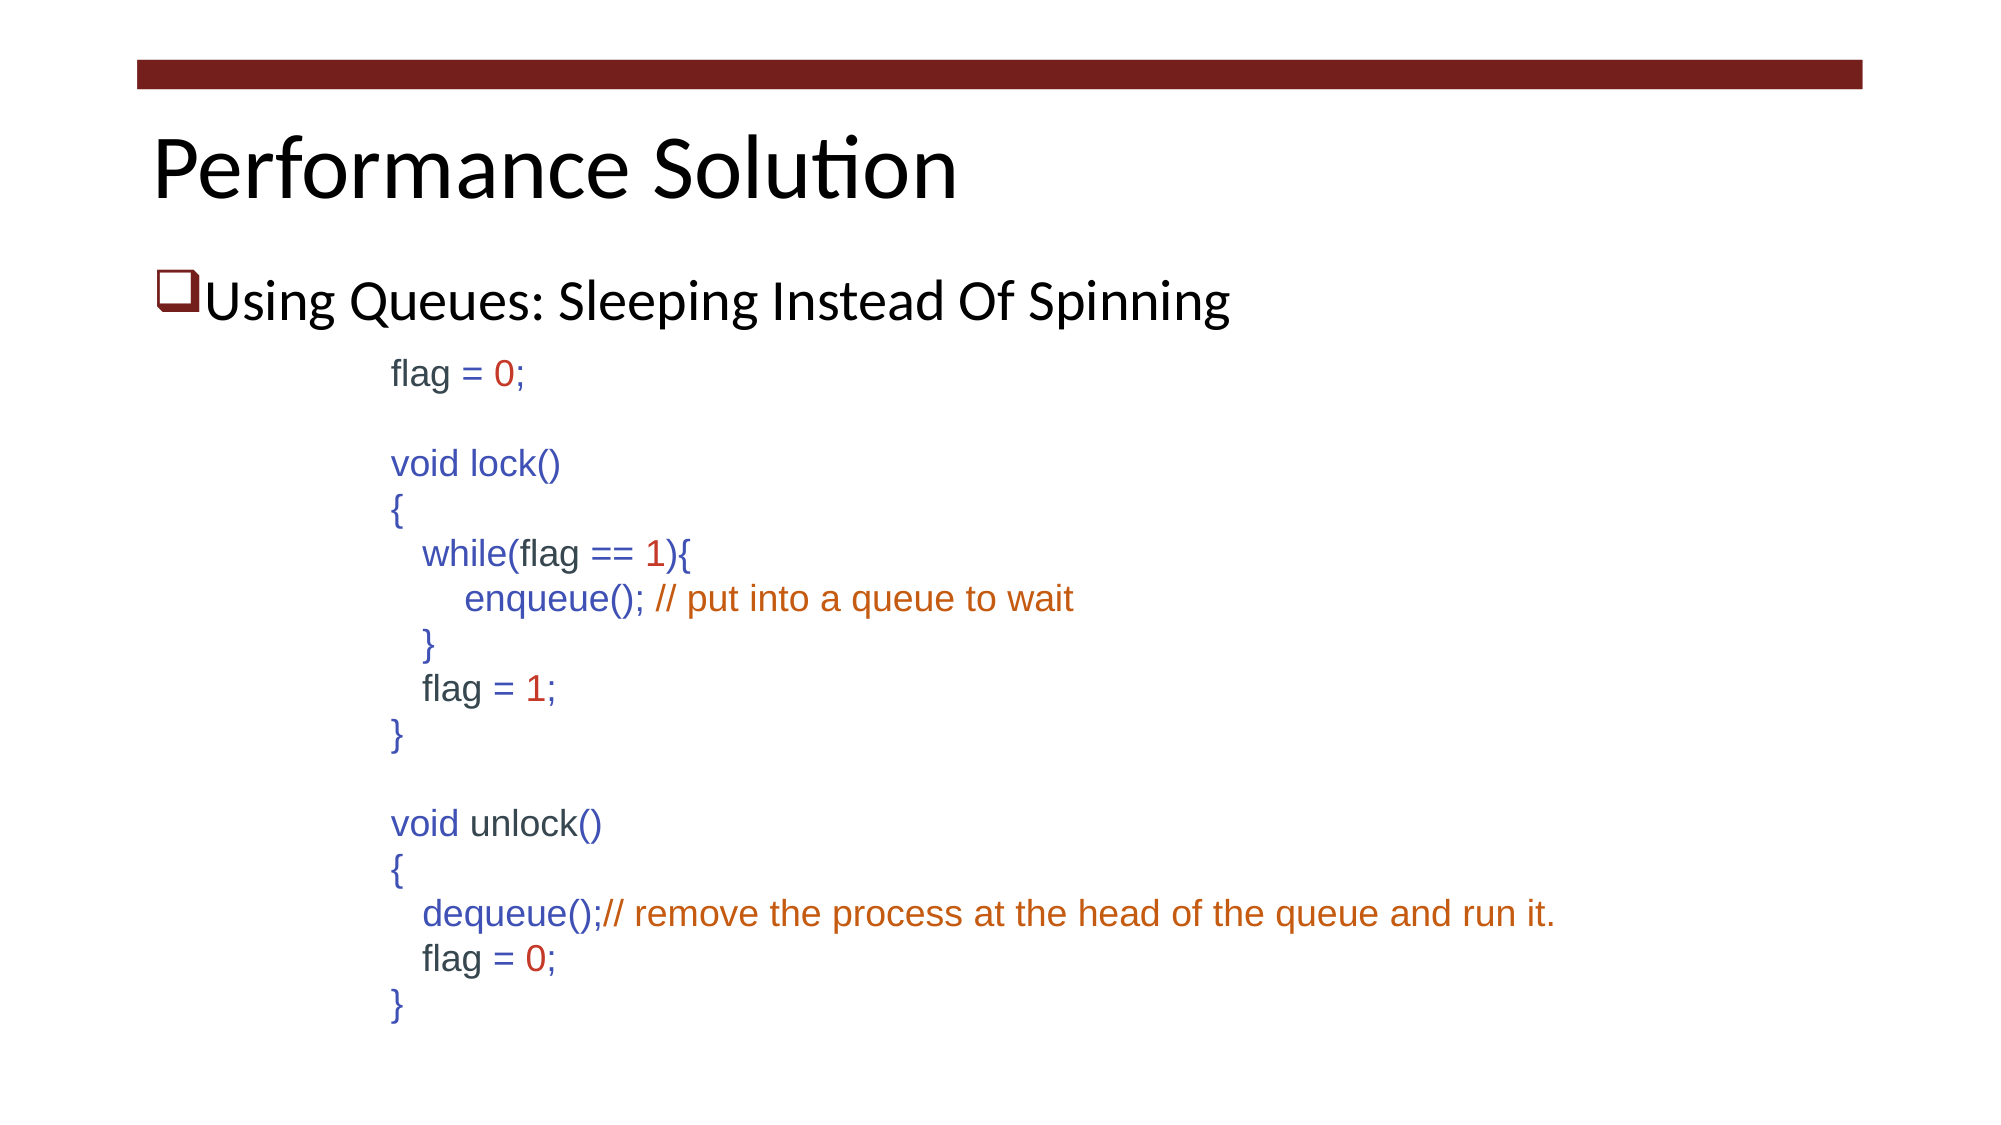

# Performance Solution
Using Queues: Sleeping Instead Of Spinning
flag = 0;
void lock()
{
   while(flag == 1){
       enqueue(); // put into a queue to wait
   }
   flag = 1;
}
void unlock()
{
   dequeue();// remove the process at the head of the queue and run it.
   flag = 0;
}